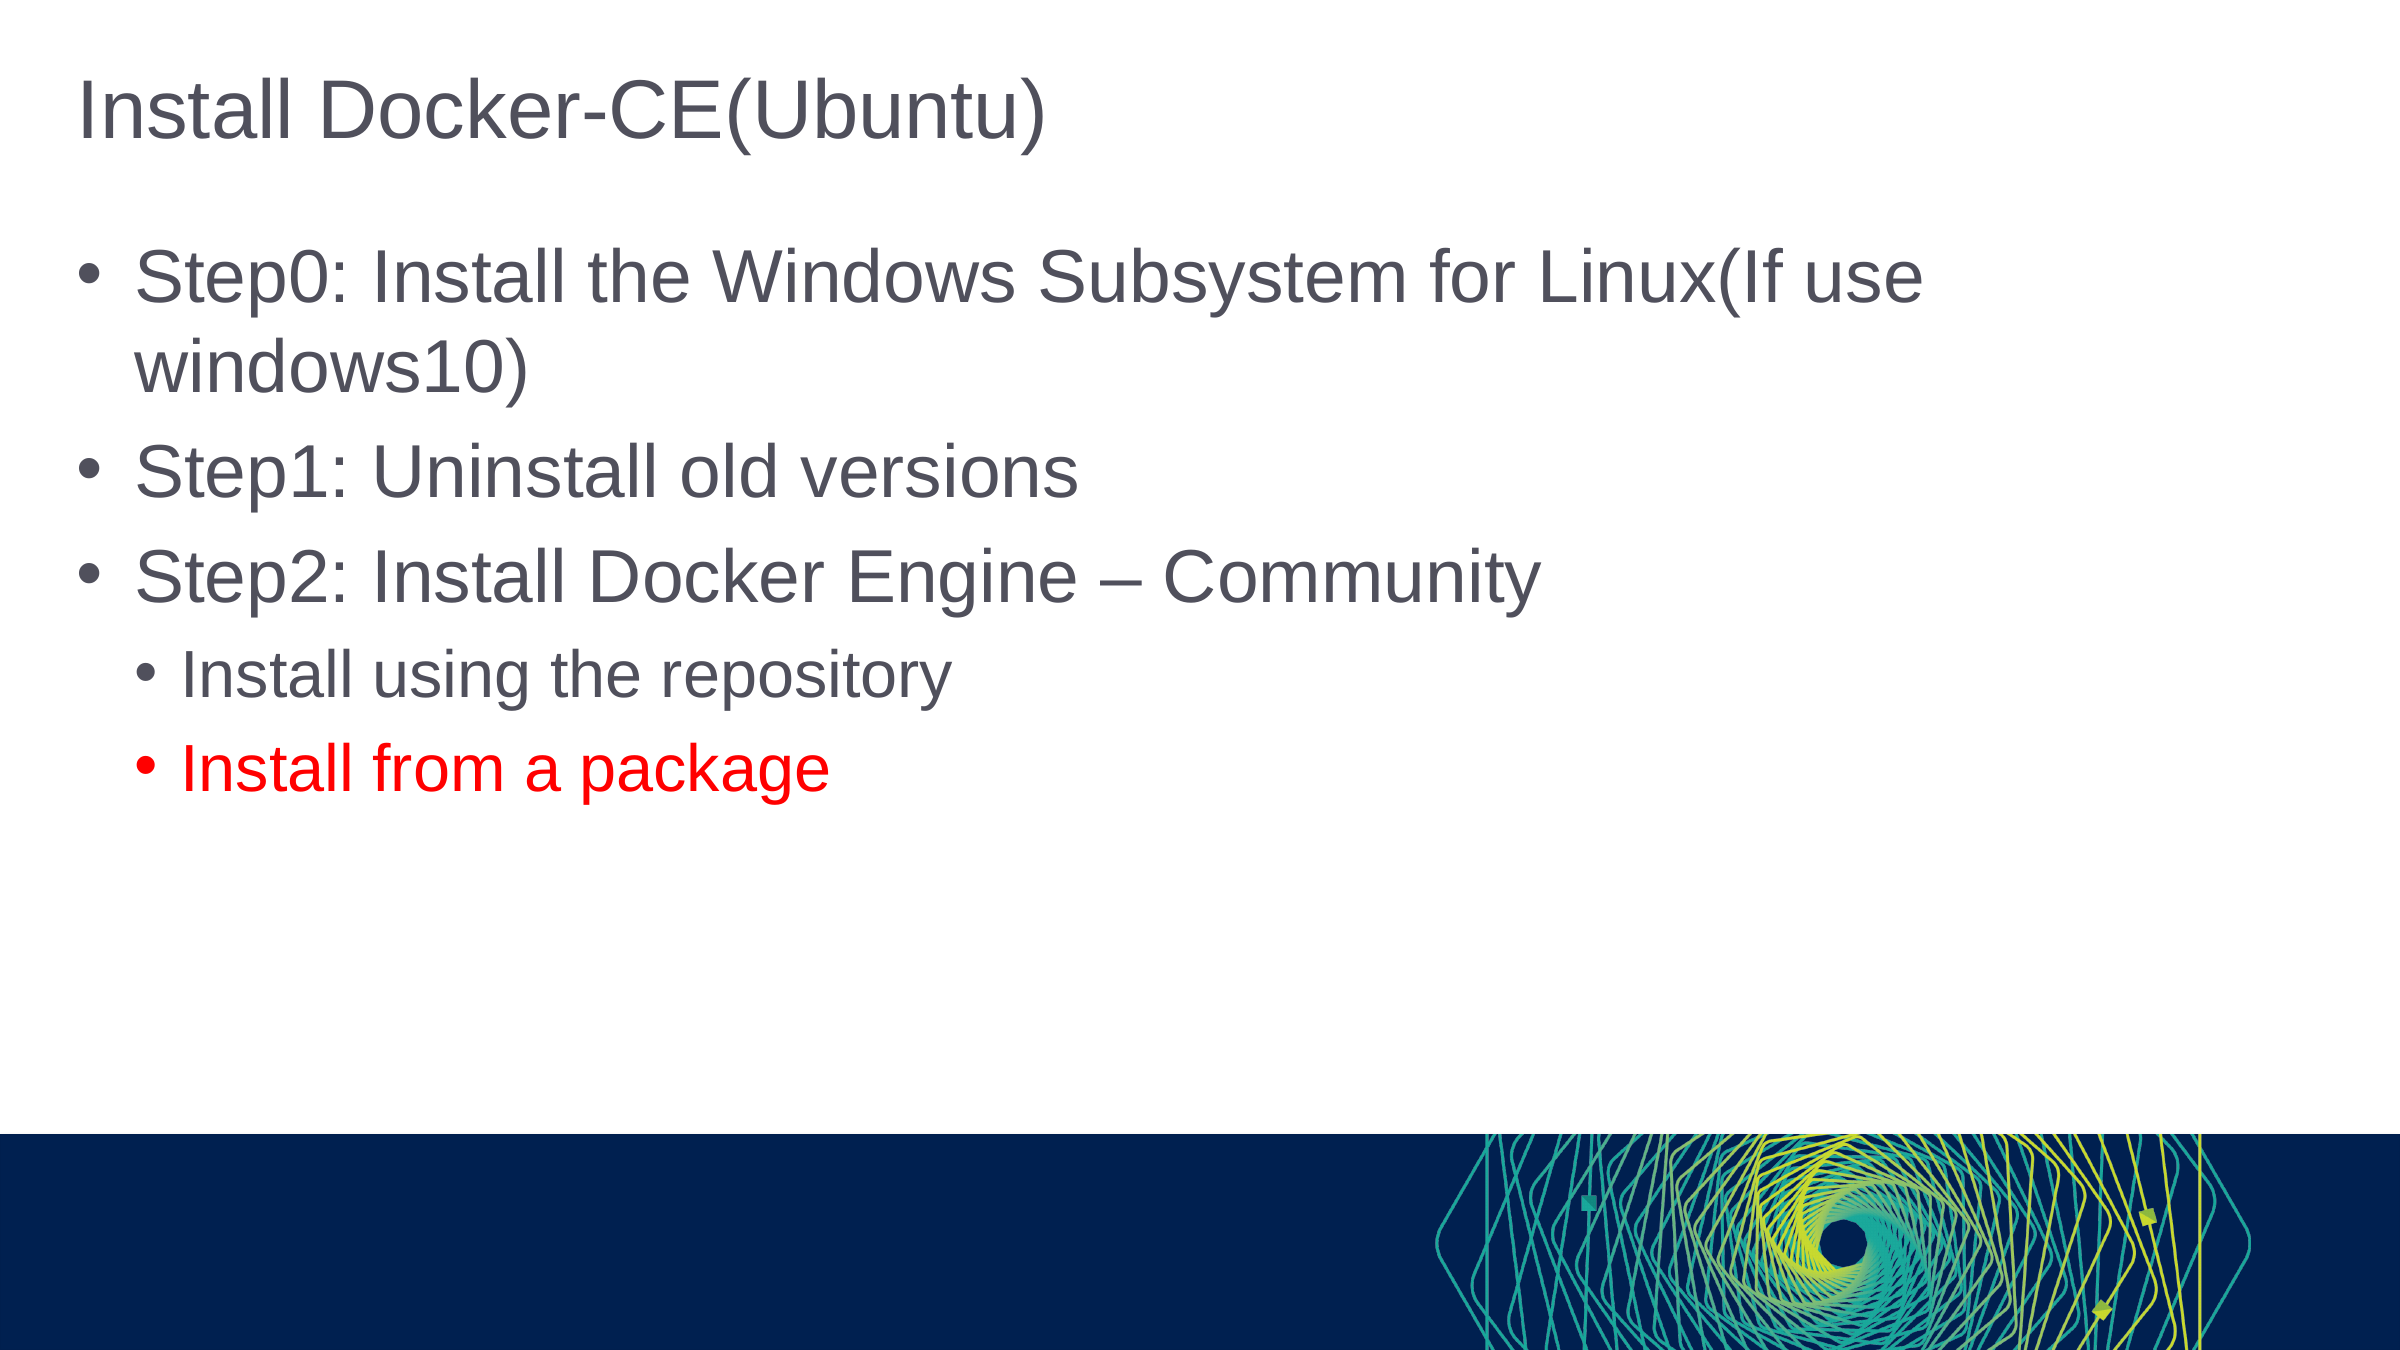

# Install Docker-CE(Ubuntu)
Step0: Install the Windows Subsystem for Linux(If use windows10)
Step1: Uninstall old versions
Step2: Install Docker Engine – Community
Install using the repository
Install from a package